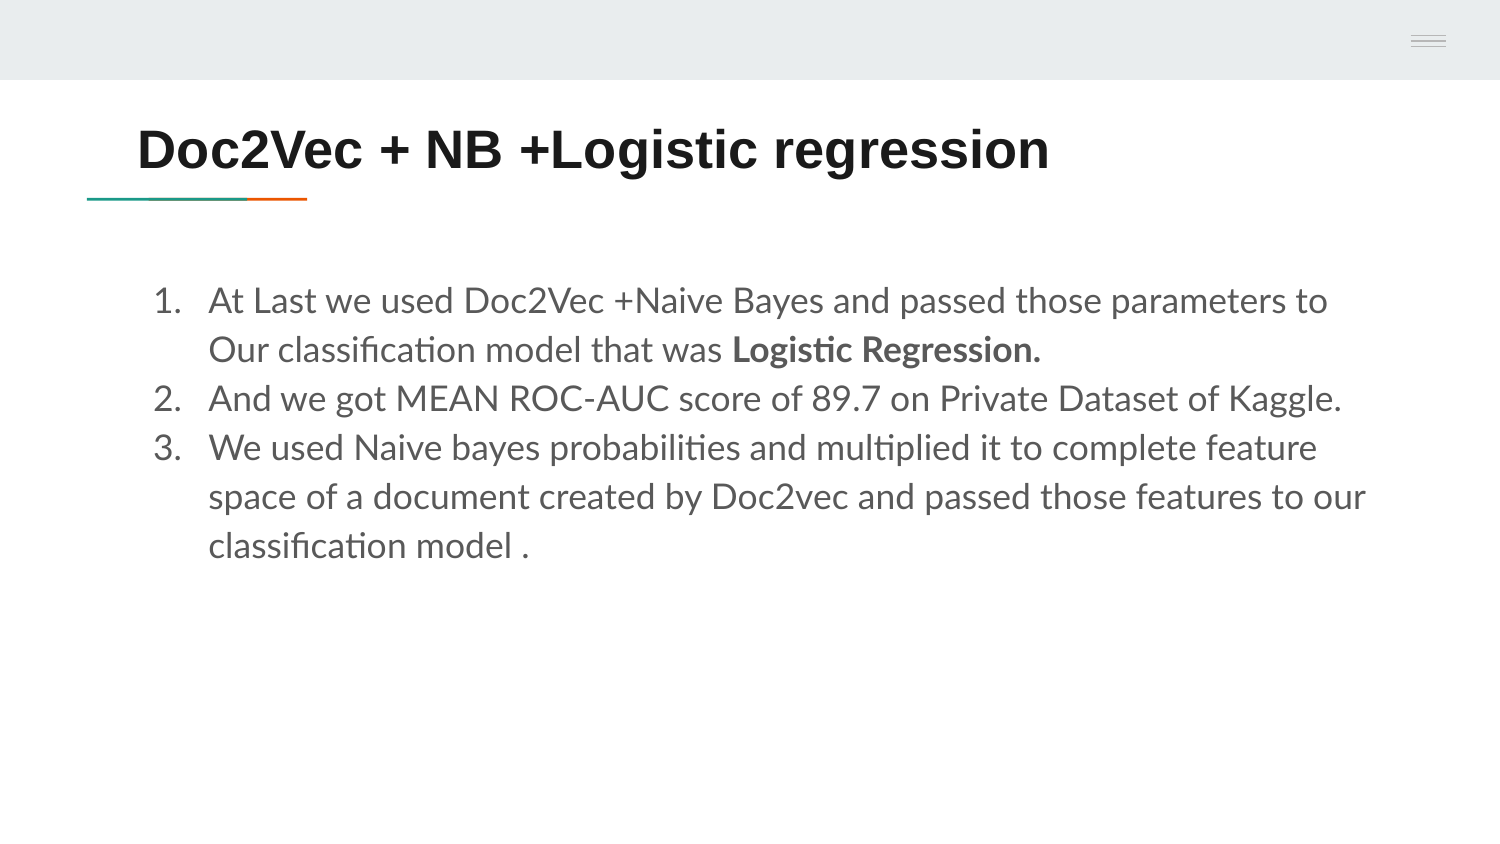

# Doc2Vec + NB +Logistic regression
At Last we used Doc2Vec +Naive Bayes and passed those parameters to
Our classification model that was Logistic Regression.
And we got MEAN ROC-AUC score of 89.7 on Private Dataset of Kaggle.
We used Naive bayes probabilities and multiplied it to complete feature space of a document created by Doc2vec and passed those features to our classification model .